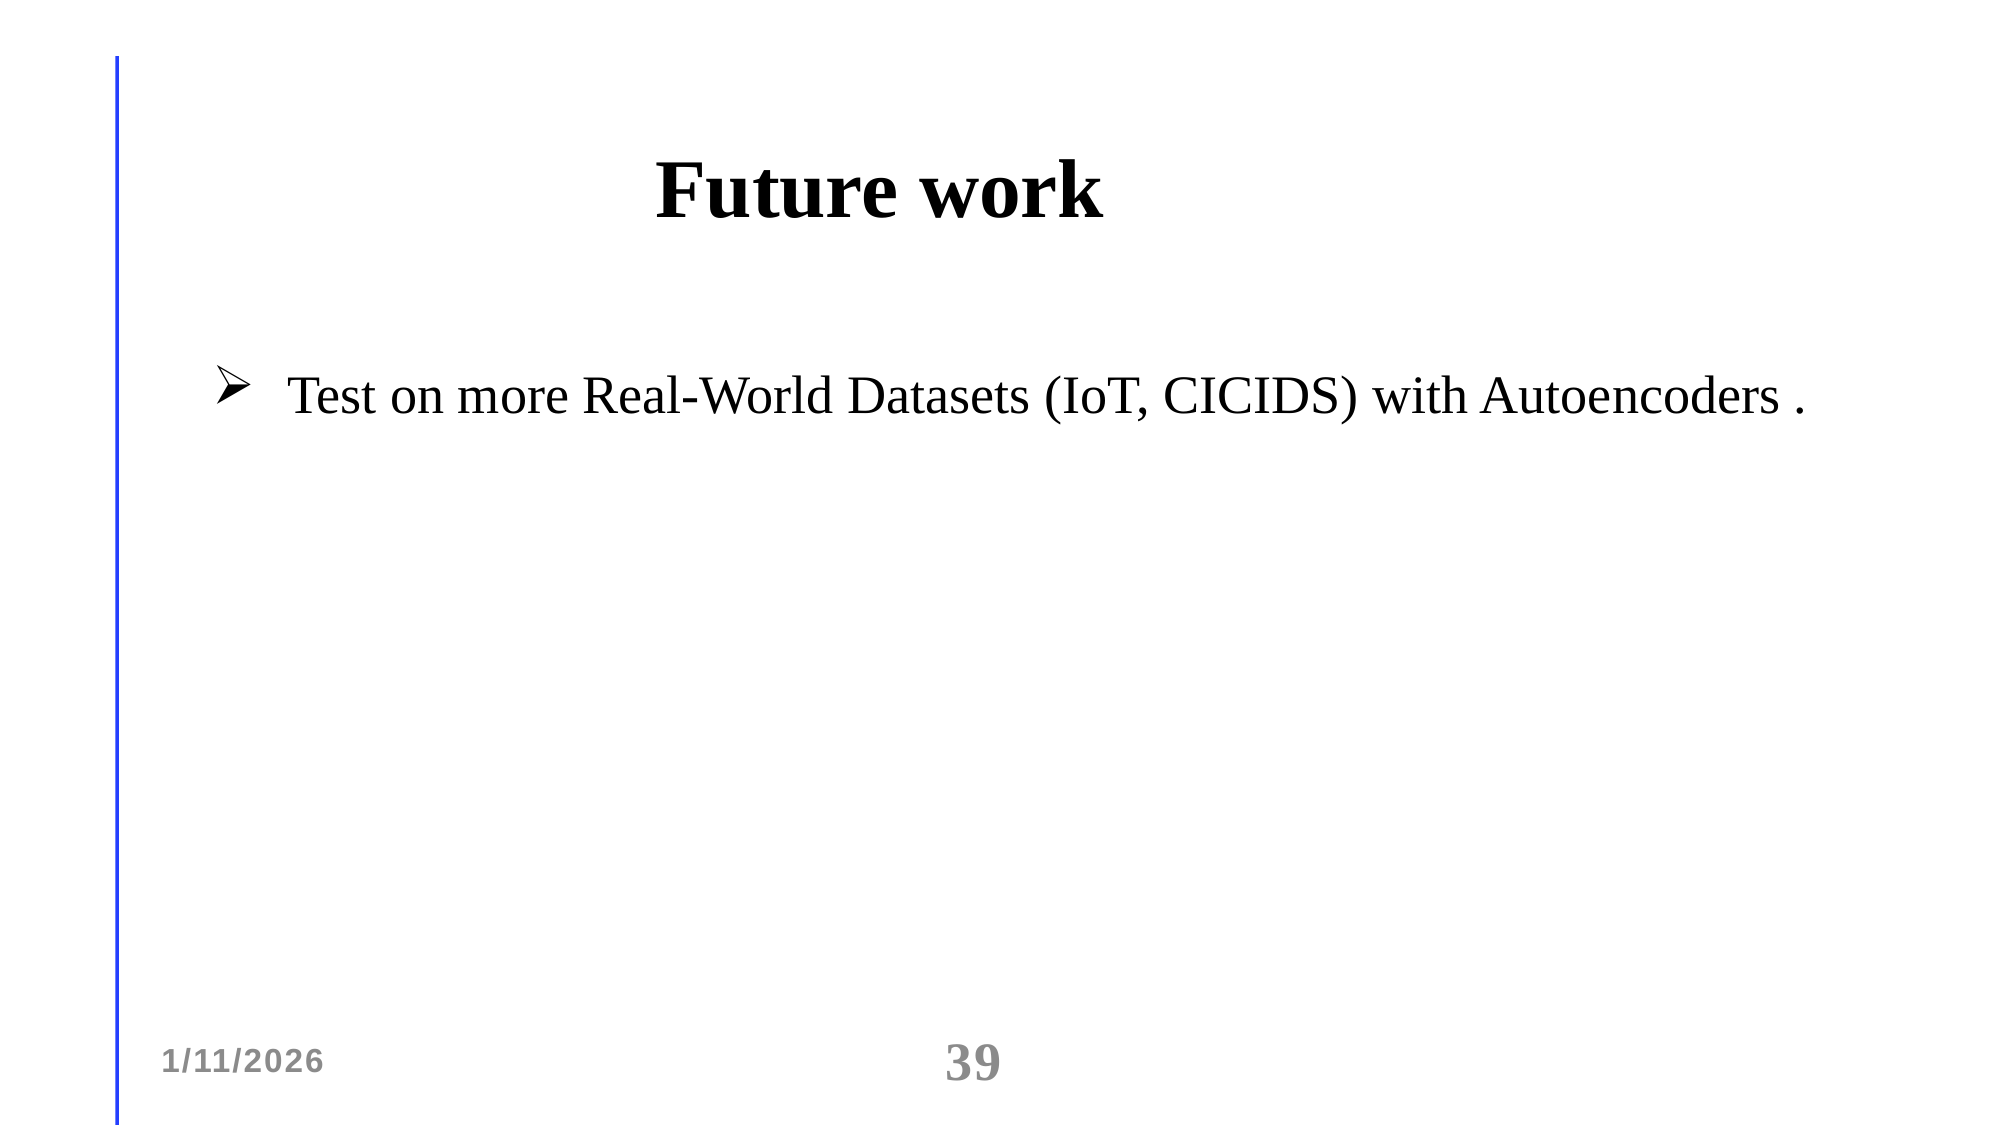

# Future work
Test on more Real-World Datasets (IoT, CICIDS) with Autoencoders .

1/11/2026
39